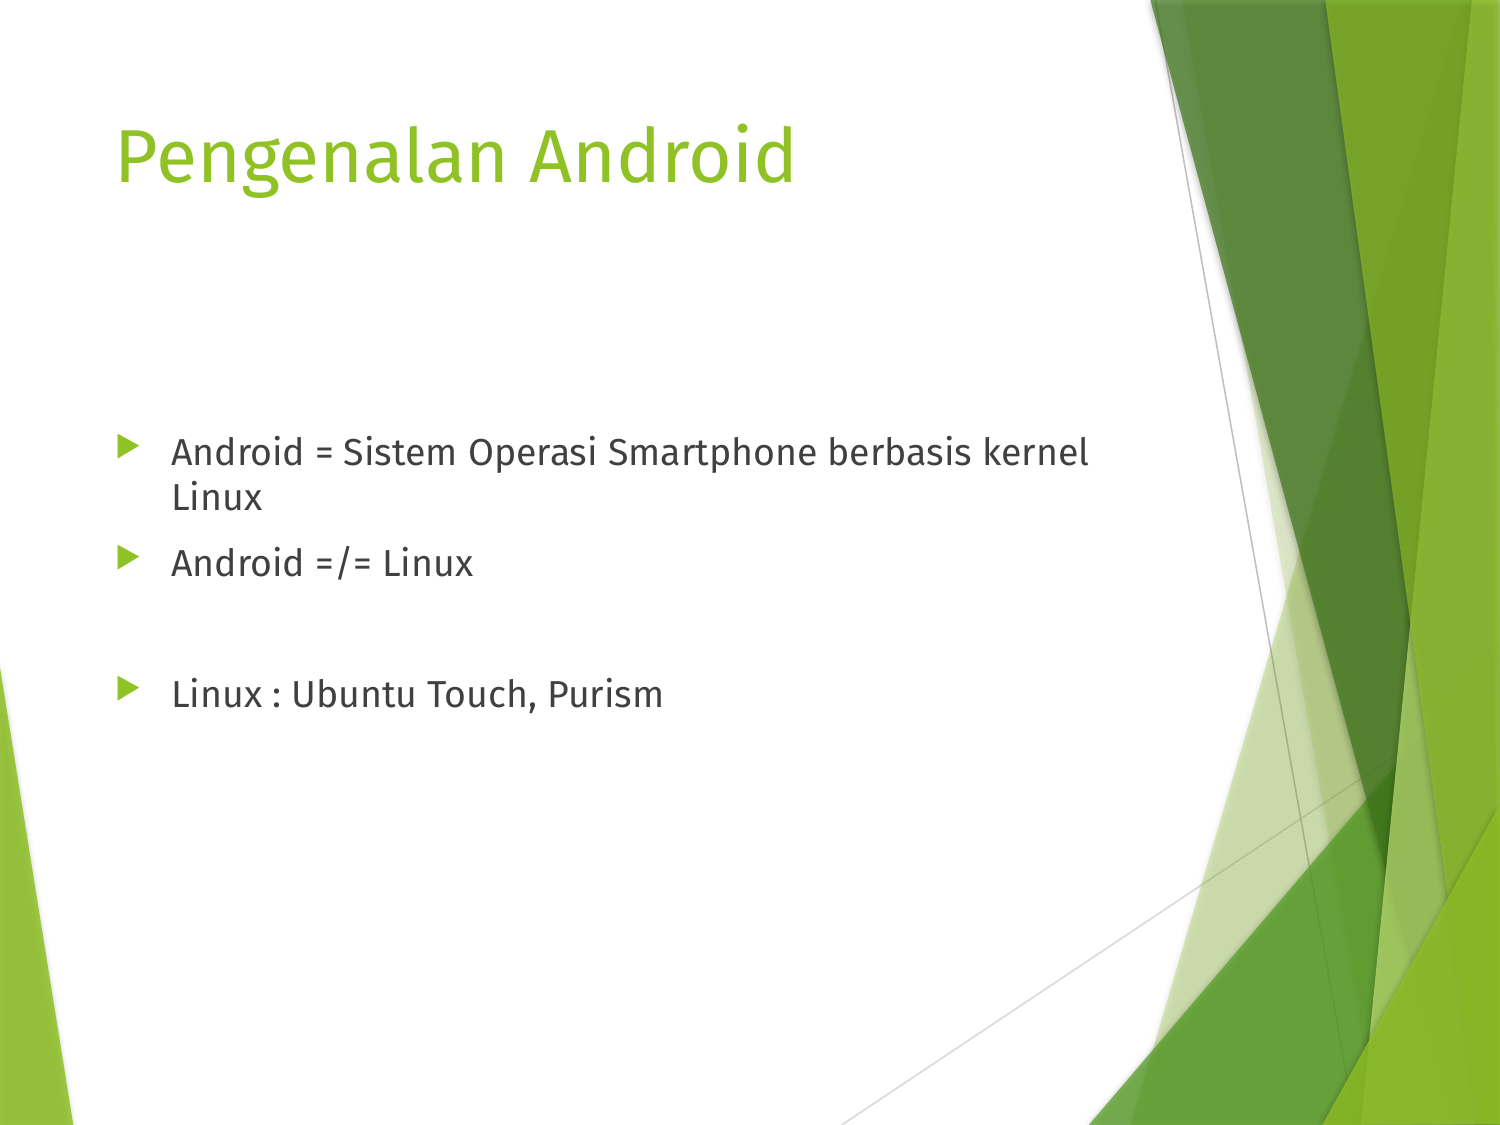

# Pengenalan Android

Android = Sistem Operasi Smartphone berbasis kernel Linux
Android =/= Linux

Linux : Ubuntu Touch, Purism